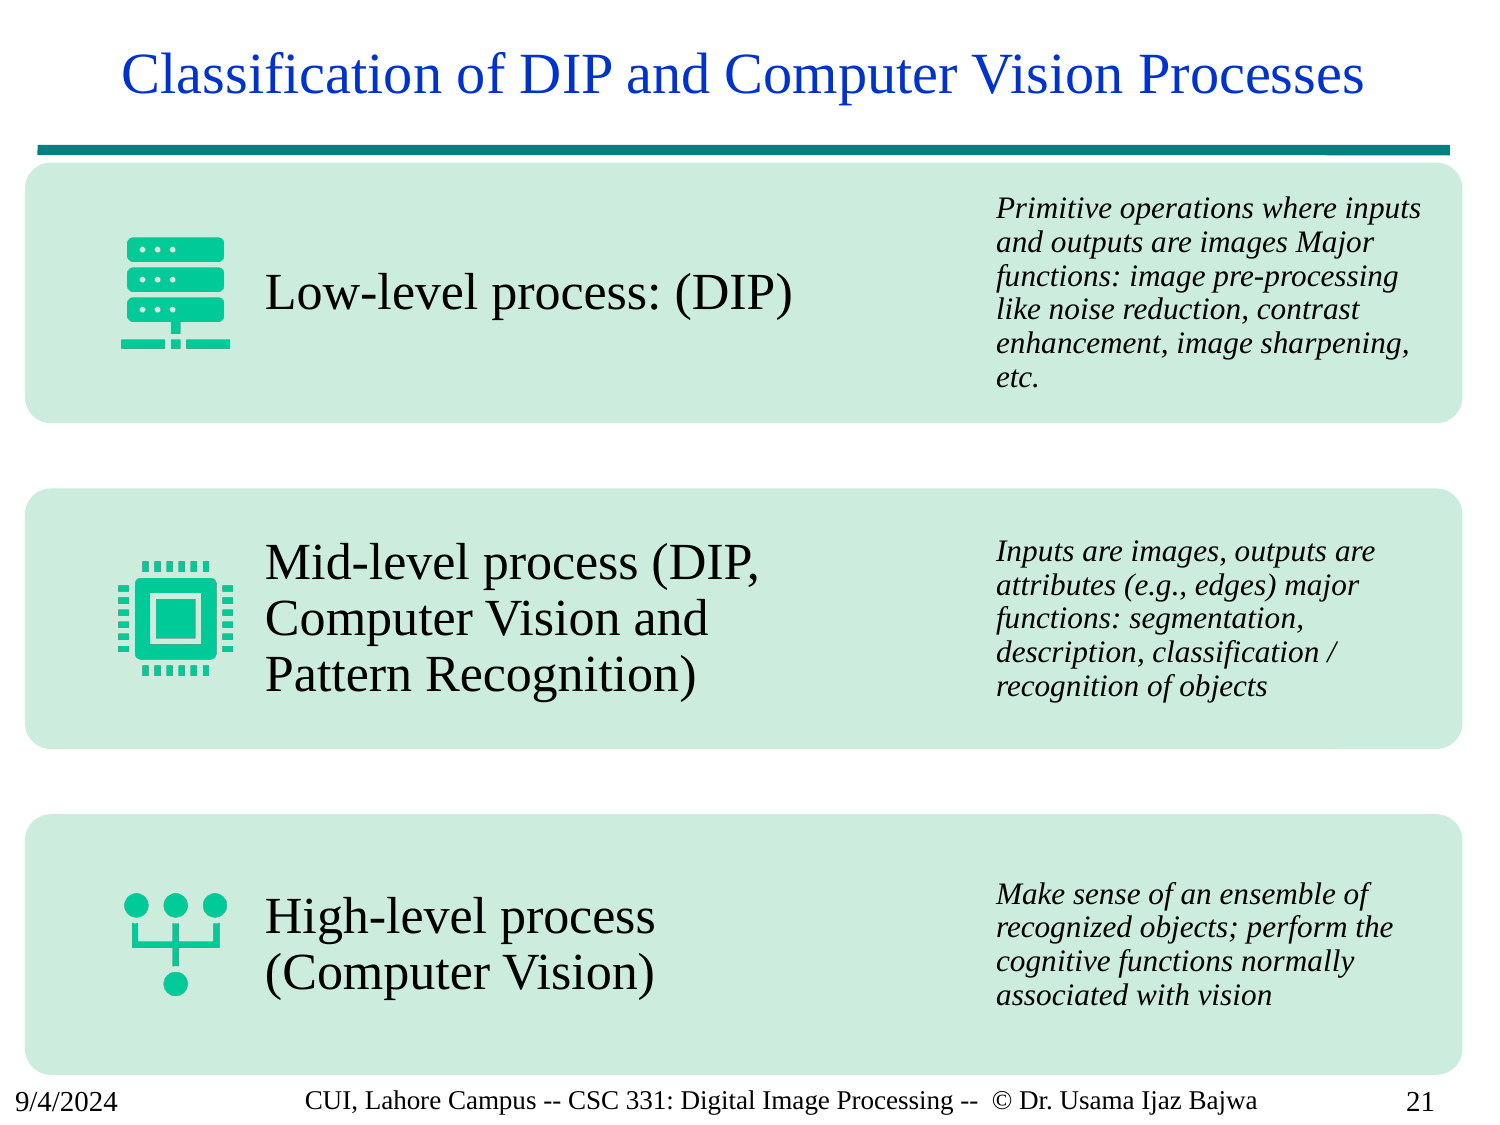

# Classification of DIP and Computer Vision Processes
Low-level process: (DIP)
Primitive operations where inputs and outputs are images Major functions: image pre-processing like noise reduction, contrast enhancement, image sharpening, etc.
Mid-level process (DIP, Computer Vision and Pattern Recognition)
Inputs are images, outputs are attributes (e.g., edges) major functions: segmentation, description, classification / recognition of objects
High-level process (Computer Vision)
Make sense of an ensemble of recognized objects; perform the cognitive functions normally associated with vision
9/4/2024
CUI, Lahore Campus -- CSC 331: Digital Image Processing --  © Dr. Usama Ijaz Bajwa
21